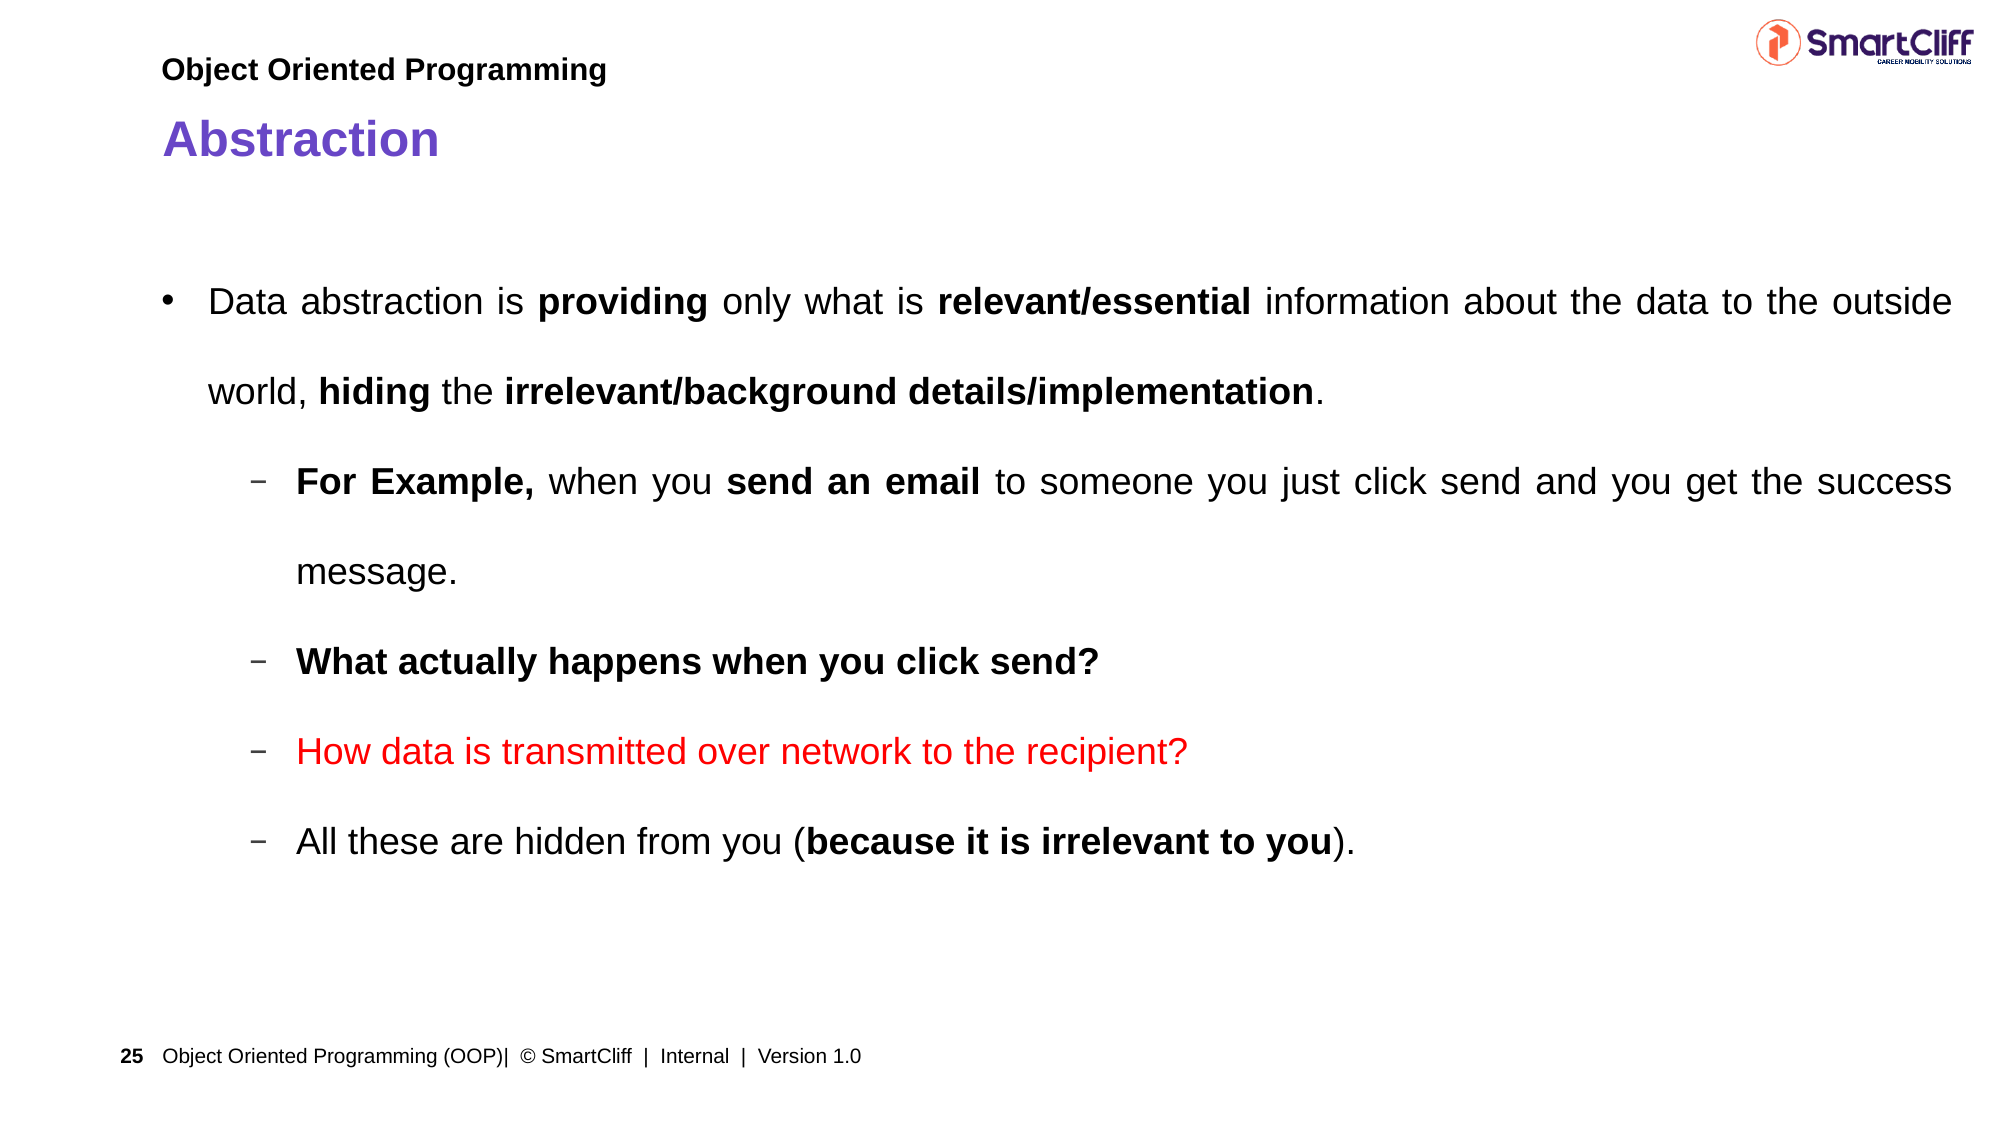

Object Oriented Programming
# Abstraction
Data abstraction is providing only what is relevant/essential information about the data to the outside world, hiding the irrelevant/background details/implementation.
For Example, when you send an email to someone you just click send and you get the success message.
What actually happens when you click send?
How data is transmitted over network to the recipient?
All these are hidden from you (because it is irrelevant to you).

Object Oriented Programming (OOP)|  © SmartCliff  |  Internal  |  Version 1.0
25